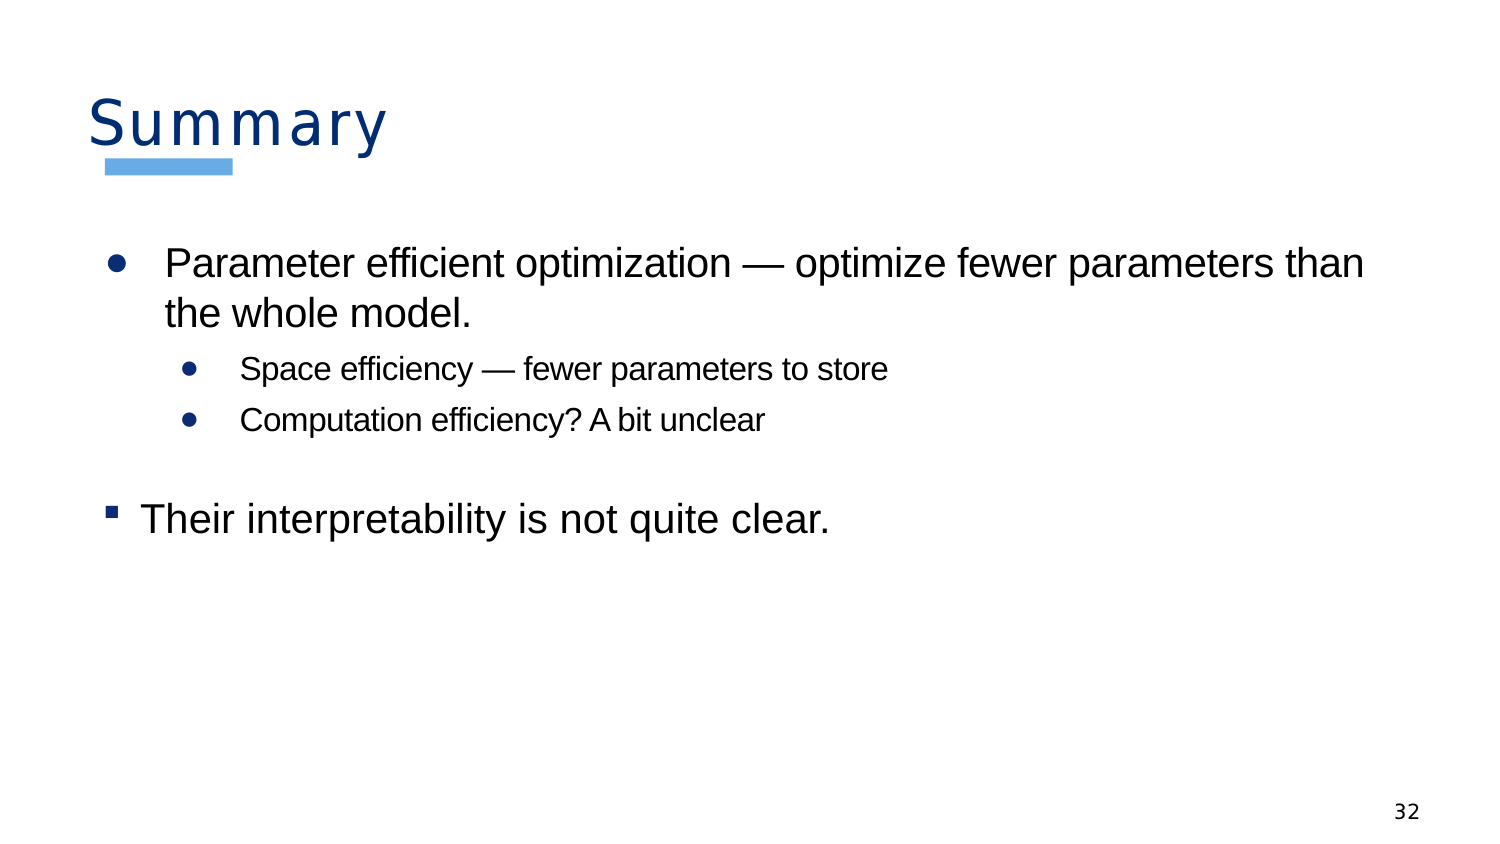

# Summary
Parameter efficient optimization — optimize fewer parameters than the whole model.
Space efficiency — fewer parameters to store
Computation efficiency? A bit unclear

Their interpretability is not quite clear.